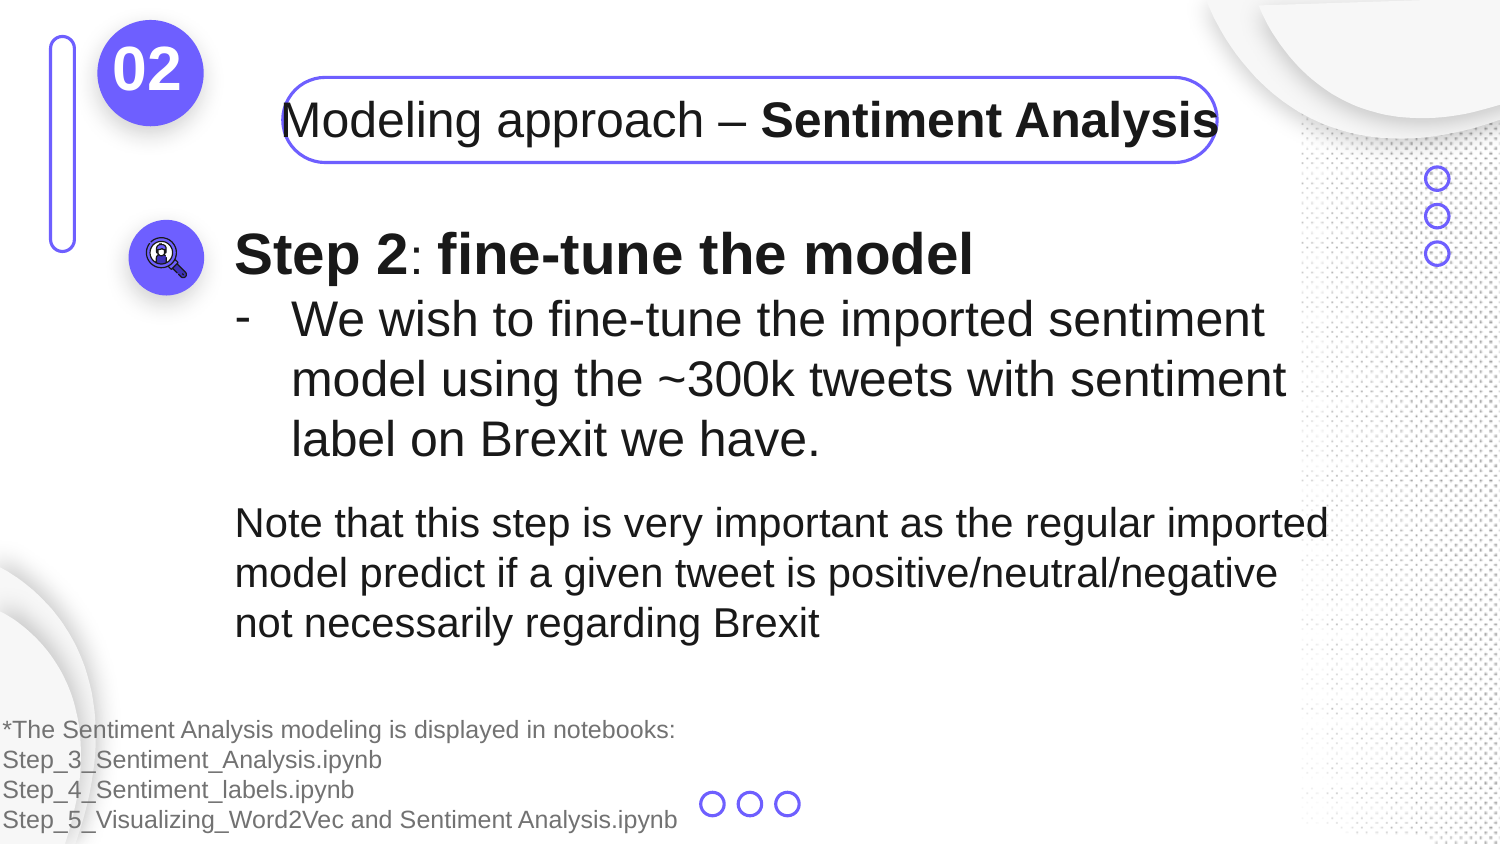

02
# Modeling approach – Sentiment Analysis
Step 2: fine-tune the model
We wish to fine-tune the imported sentiment model using the ~300k tweets with sentiment label on Brexit we have.

Note that this step is very important as the regular imported model predict if a given tweet is positive/neutral/negative not necessarily regarding Brexit

*The Sentiment Analysis modeling is displayed in notebooks:
Step_3_Sentiment_Analysis.ipynb
Step_4_Sentiment_labels.ipynb
Step_5_Visualizing_Word2Vec and Sentiment Analysis.ipynb